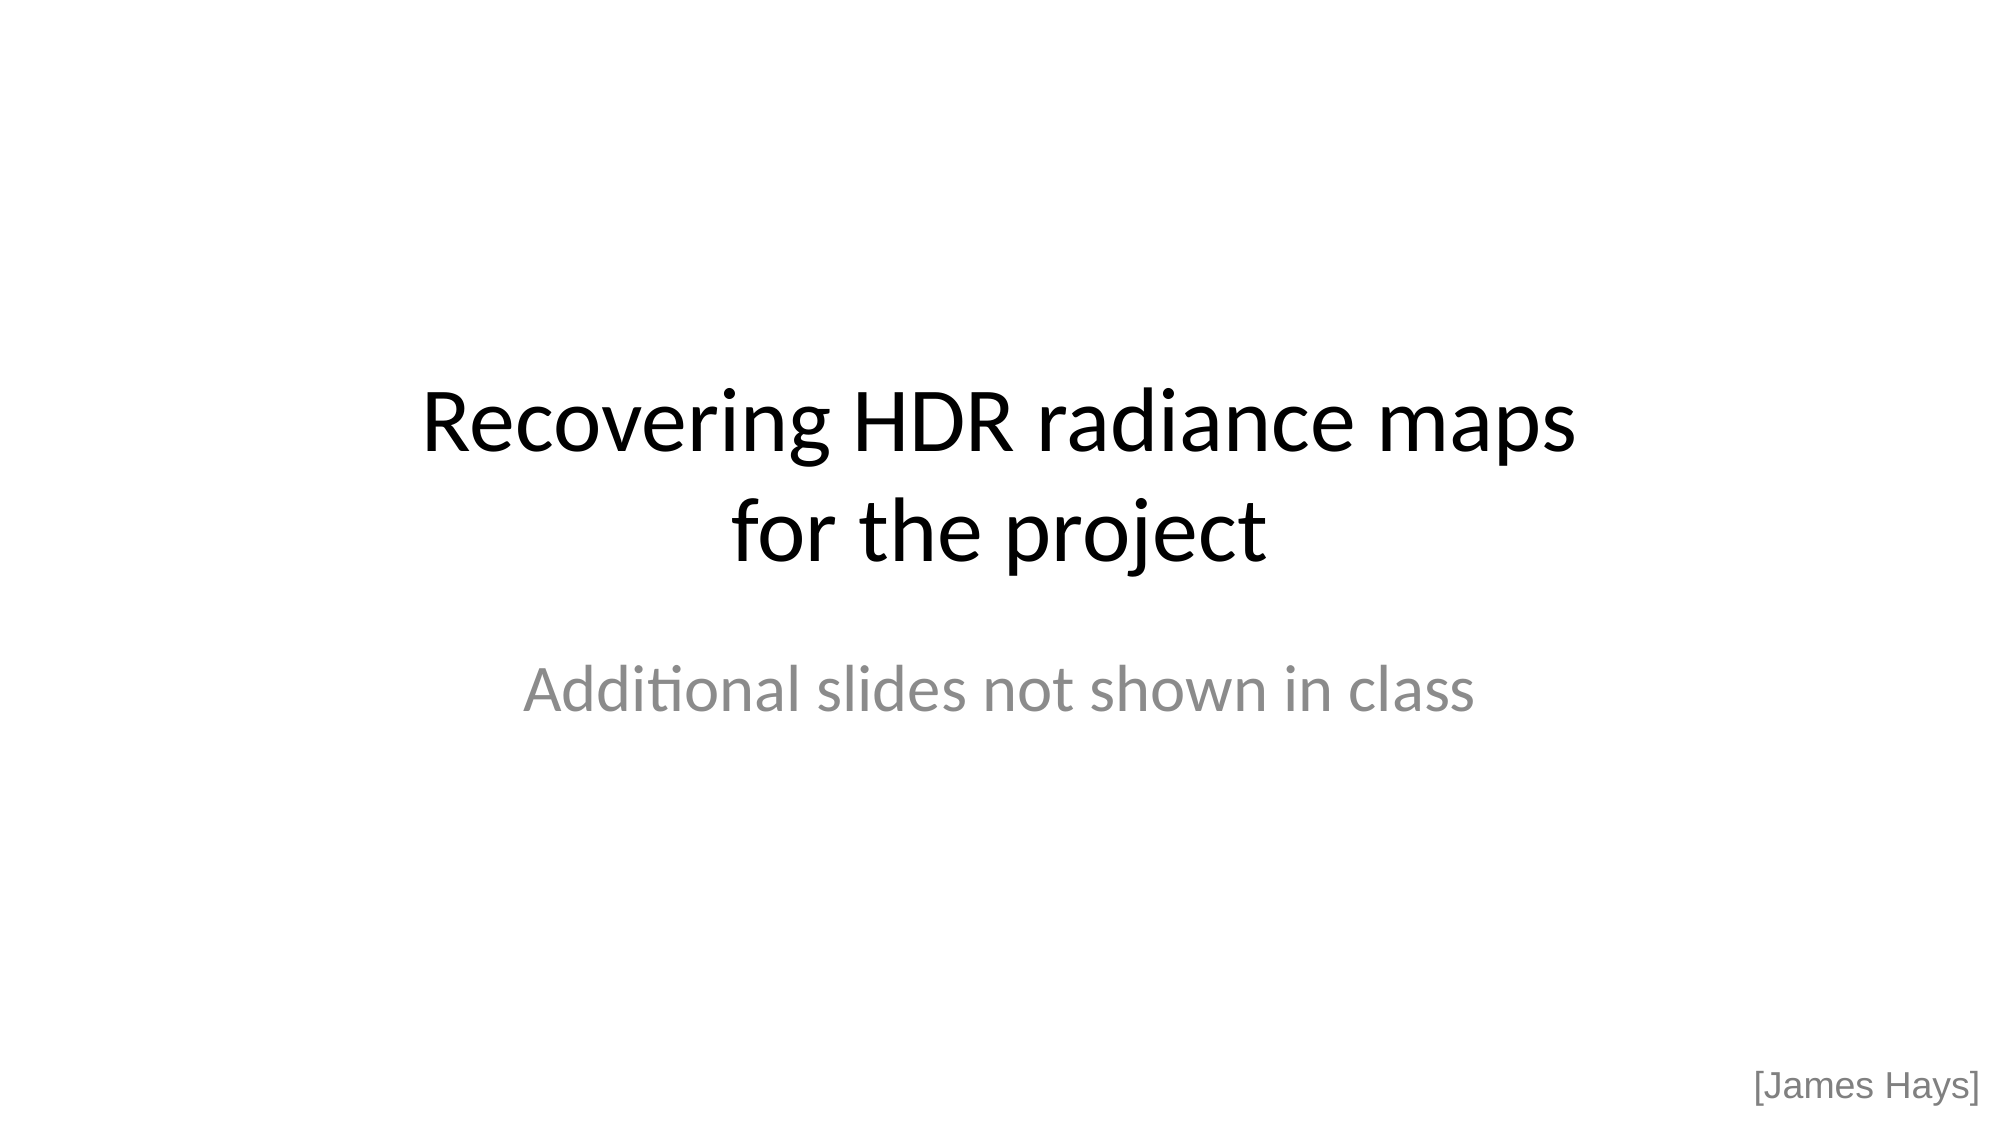

# Recovering HDR radiance maps for the project
Additional slides not shown in class
[James Hays]